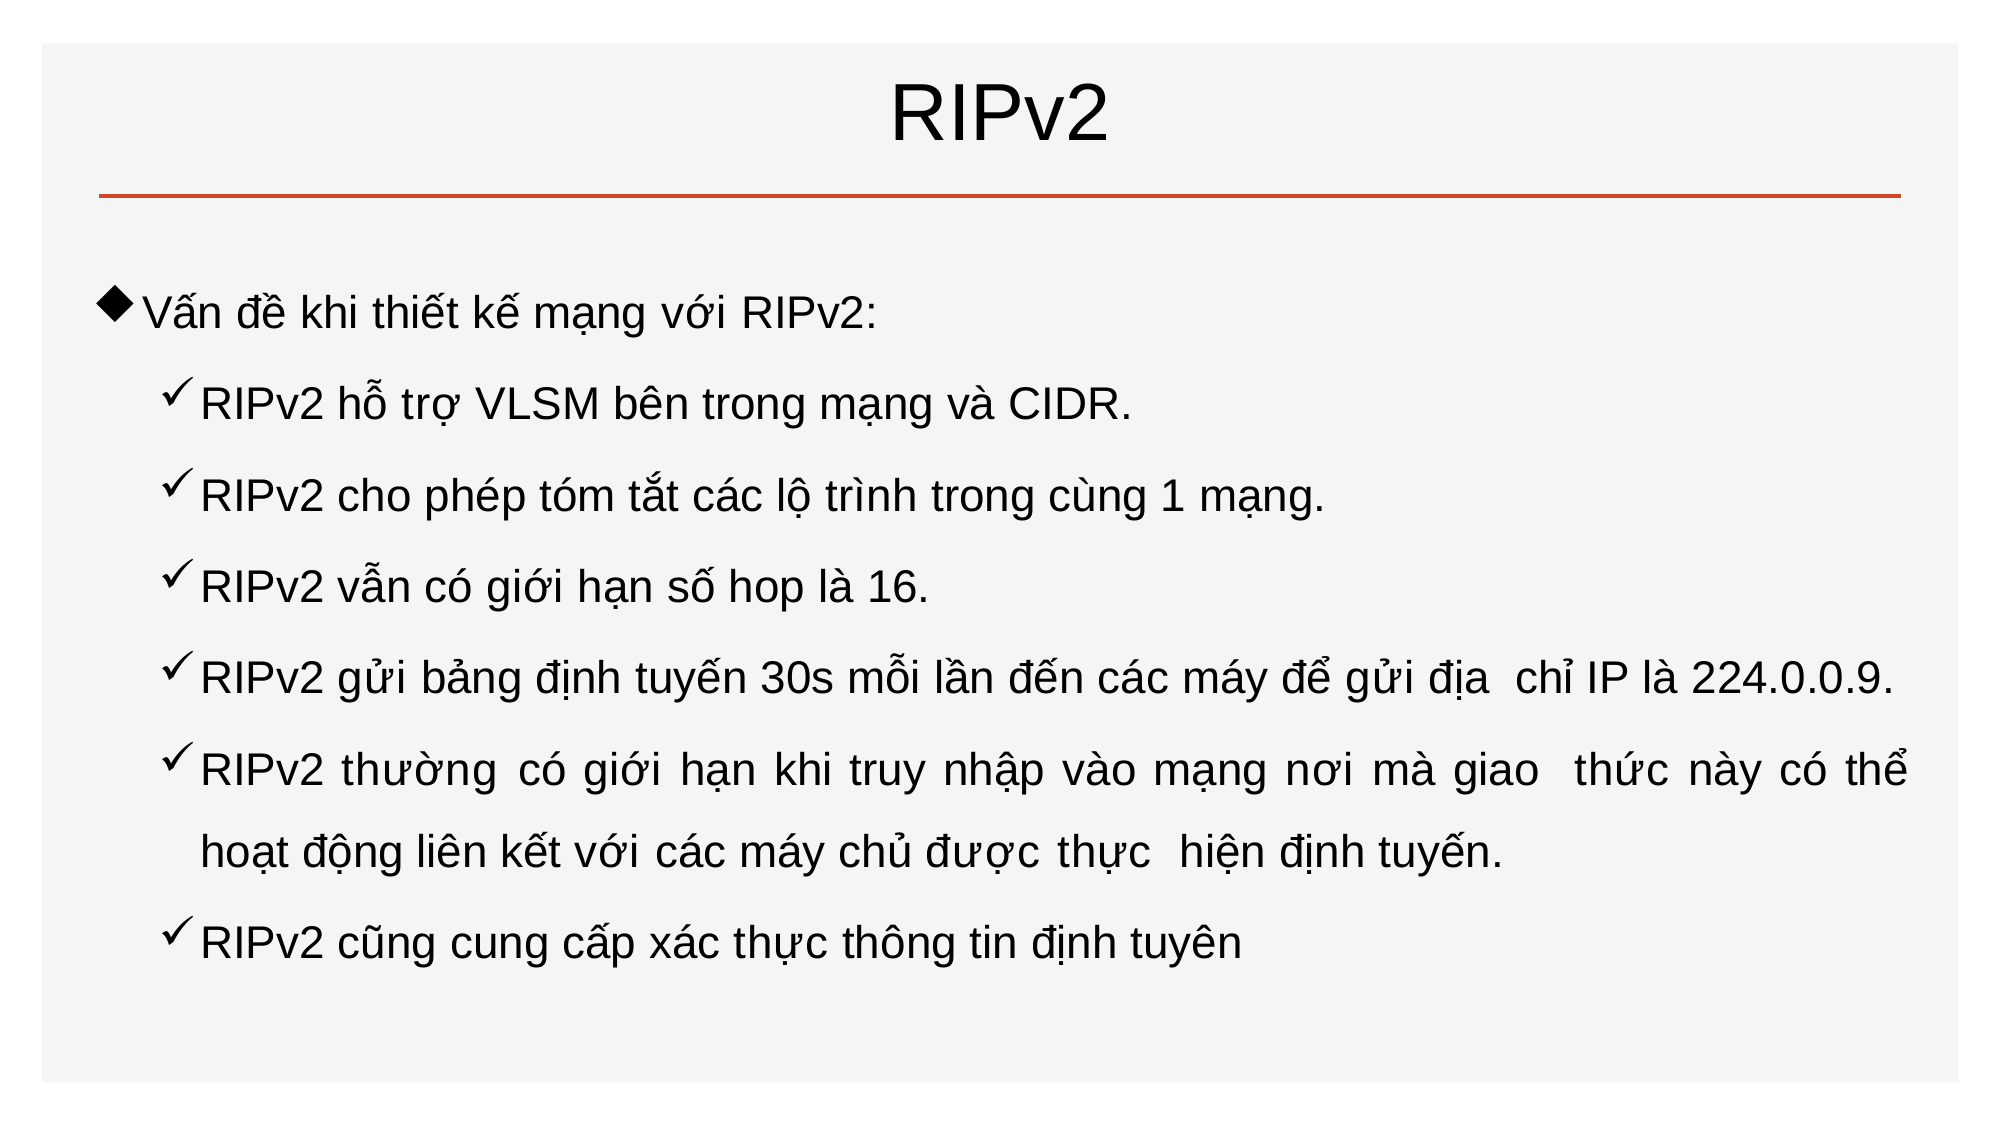

# RIPv2
Vấn đề khi thiết kế mạng với RIPv2:
RIPv2 hỗ trợ VLSM bên trong mạng và CIDR.
RIPv2 cho phép tóm tắt các lộ trình trong cùng 1 mạng.
RIPv2 vẫn có giới hạn số hop là 16.
RIPv2 gửi bảng định tuyến 30s mỗi lần đến các máy để gửi địa  chỉ IP là 224.0.0.9.
RIPv2 thường có giới hạn khi truy nhập vào mạng nơi mà giao  thức này có thể hoạt động liên kết với các máy chủ được thực  hiện định tuyến.
RIPv2 cũng cung cấp xác thực thông tin định tuyên